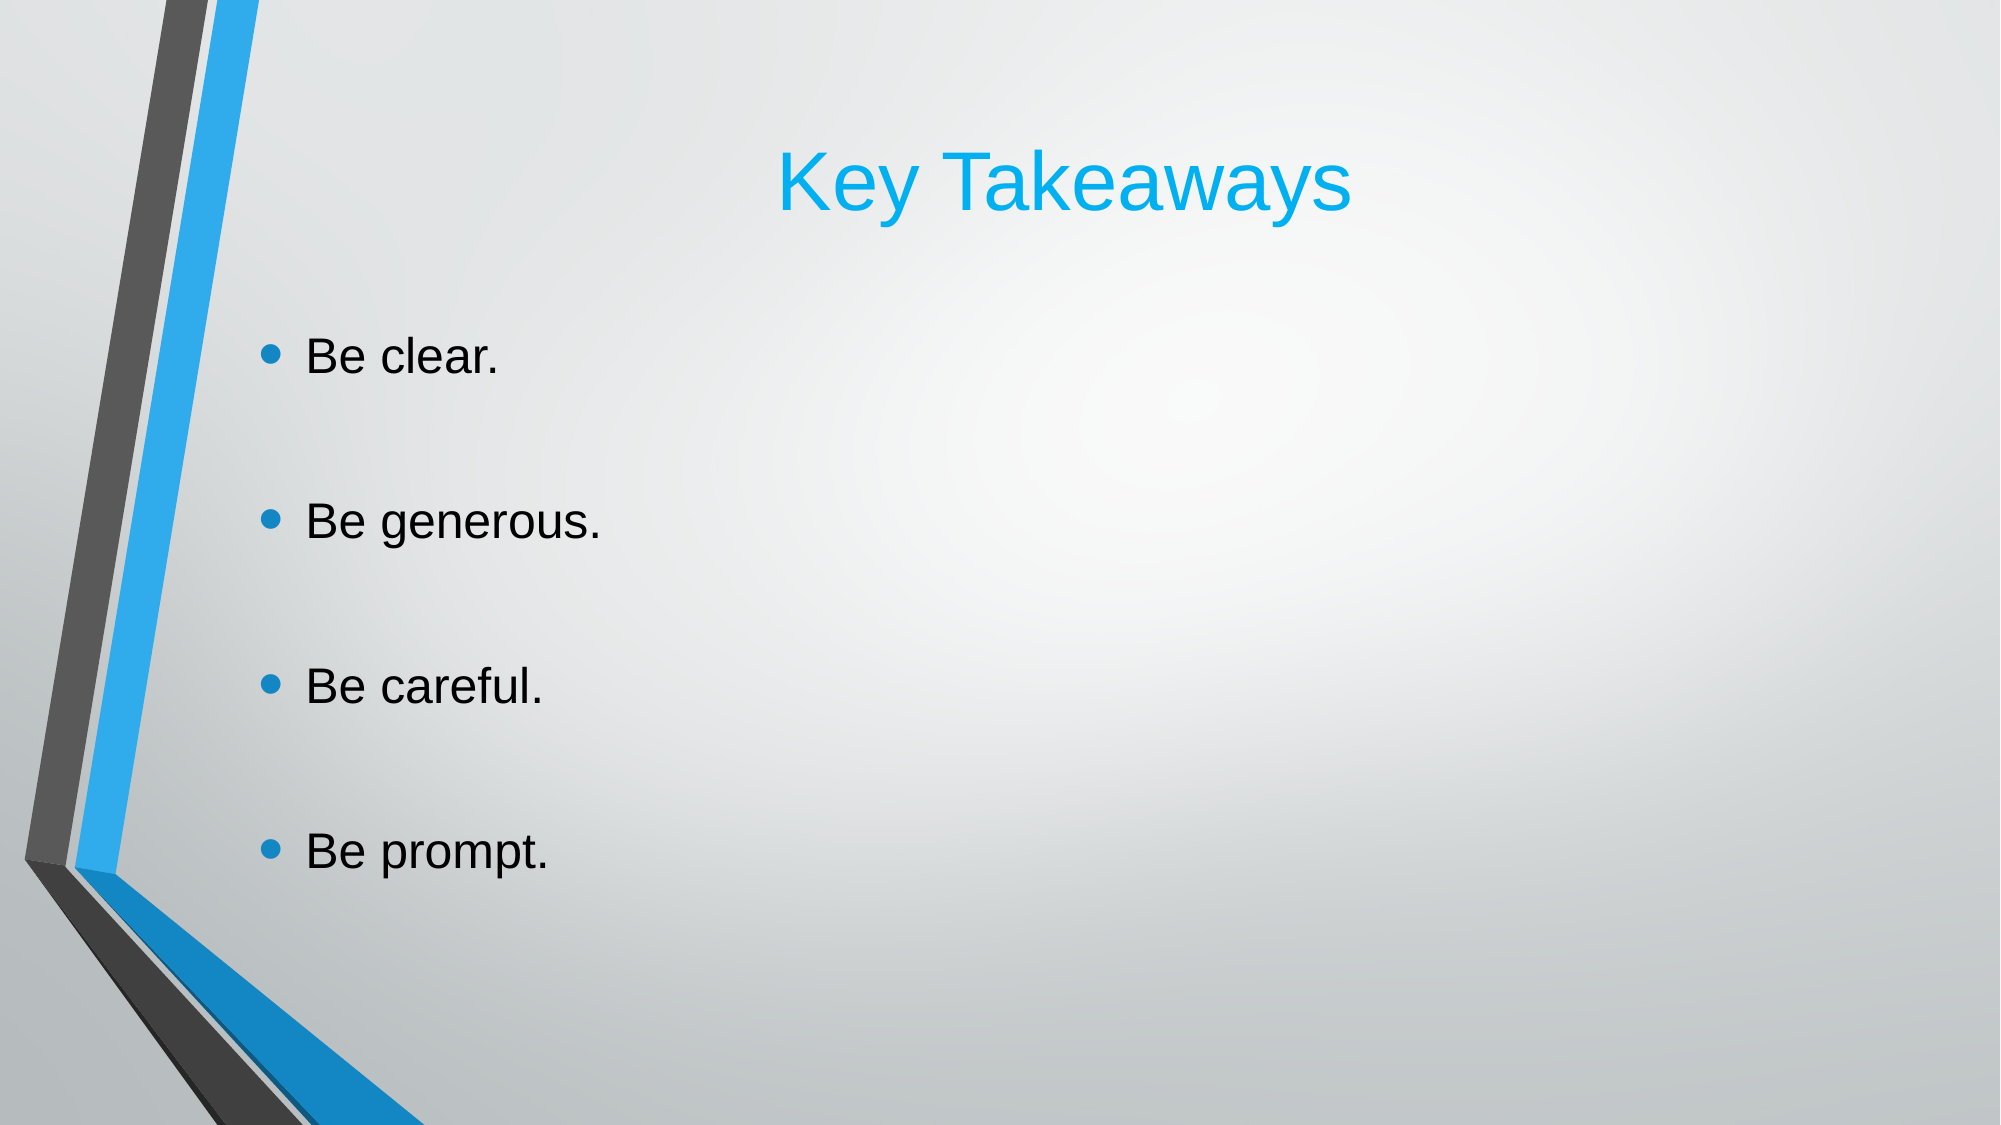

# Key Takeaways
Be clear.

Be generous.

Be careful.

Be prompt.